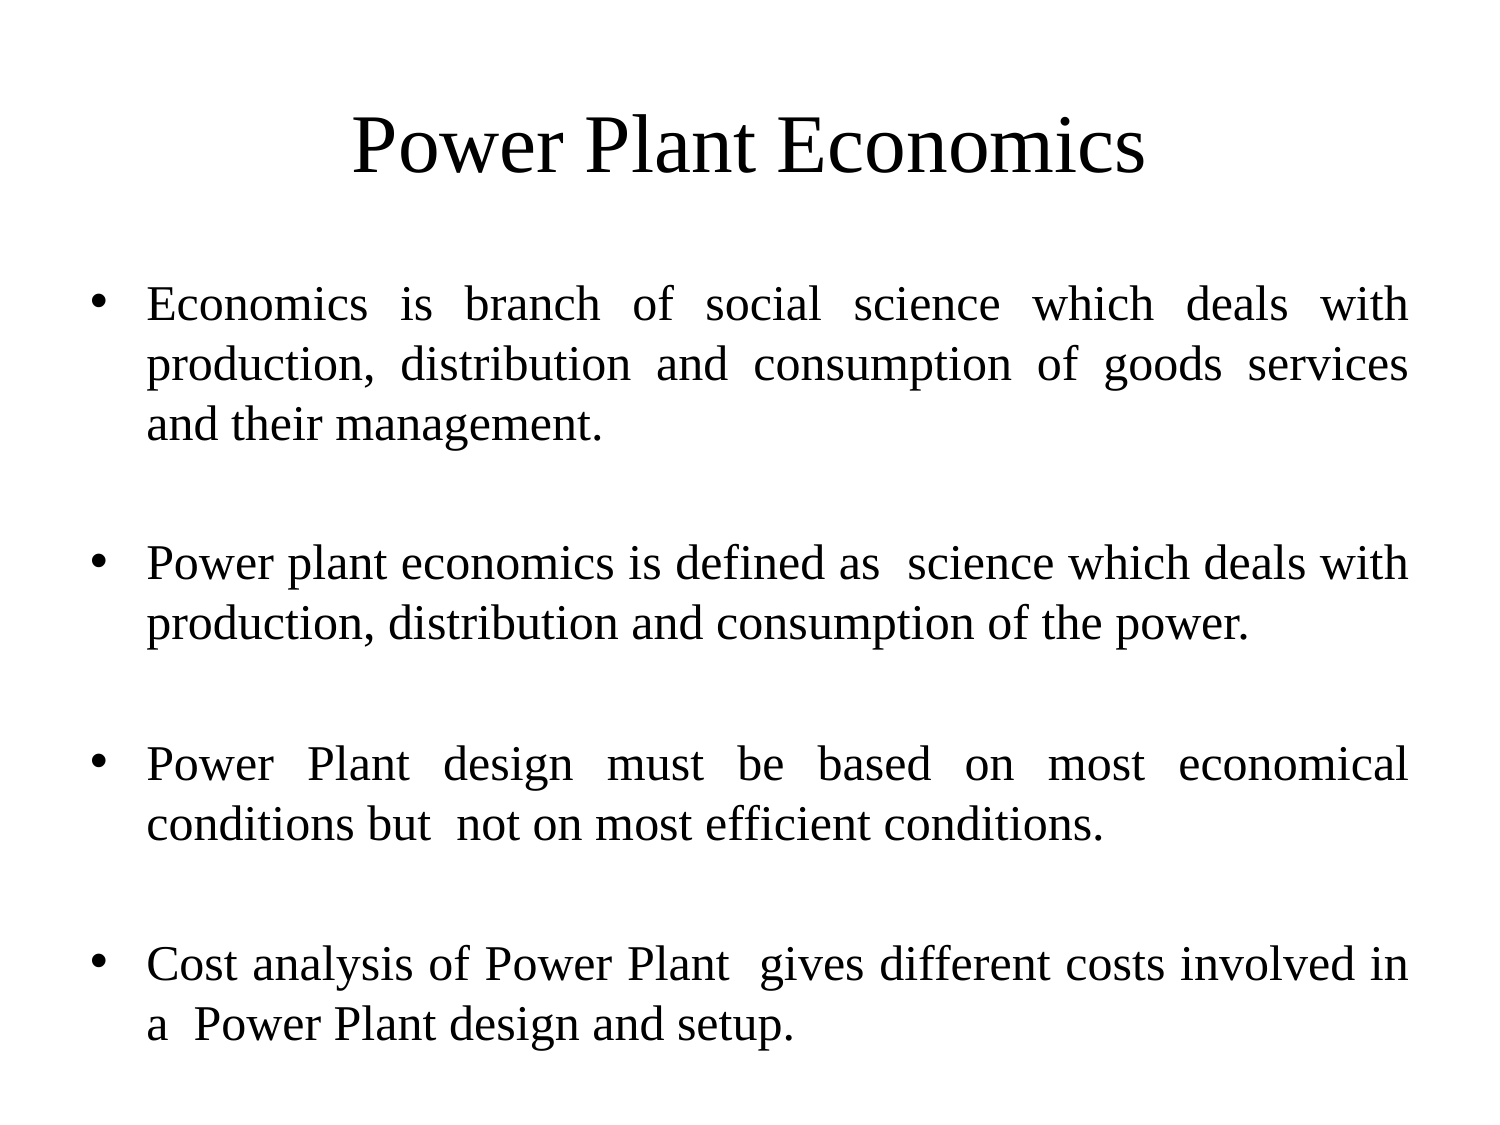

# Power Plant Economics
Economics is branch of social science which deals with production, distribution and consumption of goods services and their management.

Power plant economics is defined as  science which deals with production, distribution and consumption of the power.

Power Plant design must be based on most economical conditions but  not on most efficient conditions.

Cost analysis of Power Plant  gives different costs involved in a  Power Plant design and setup.